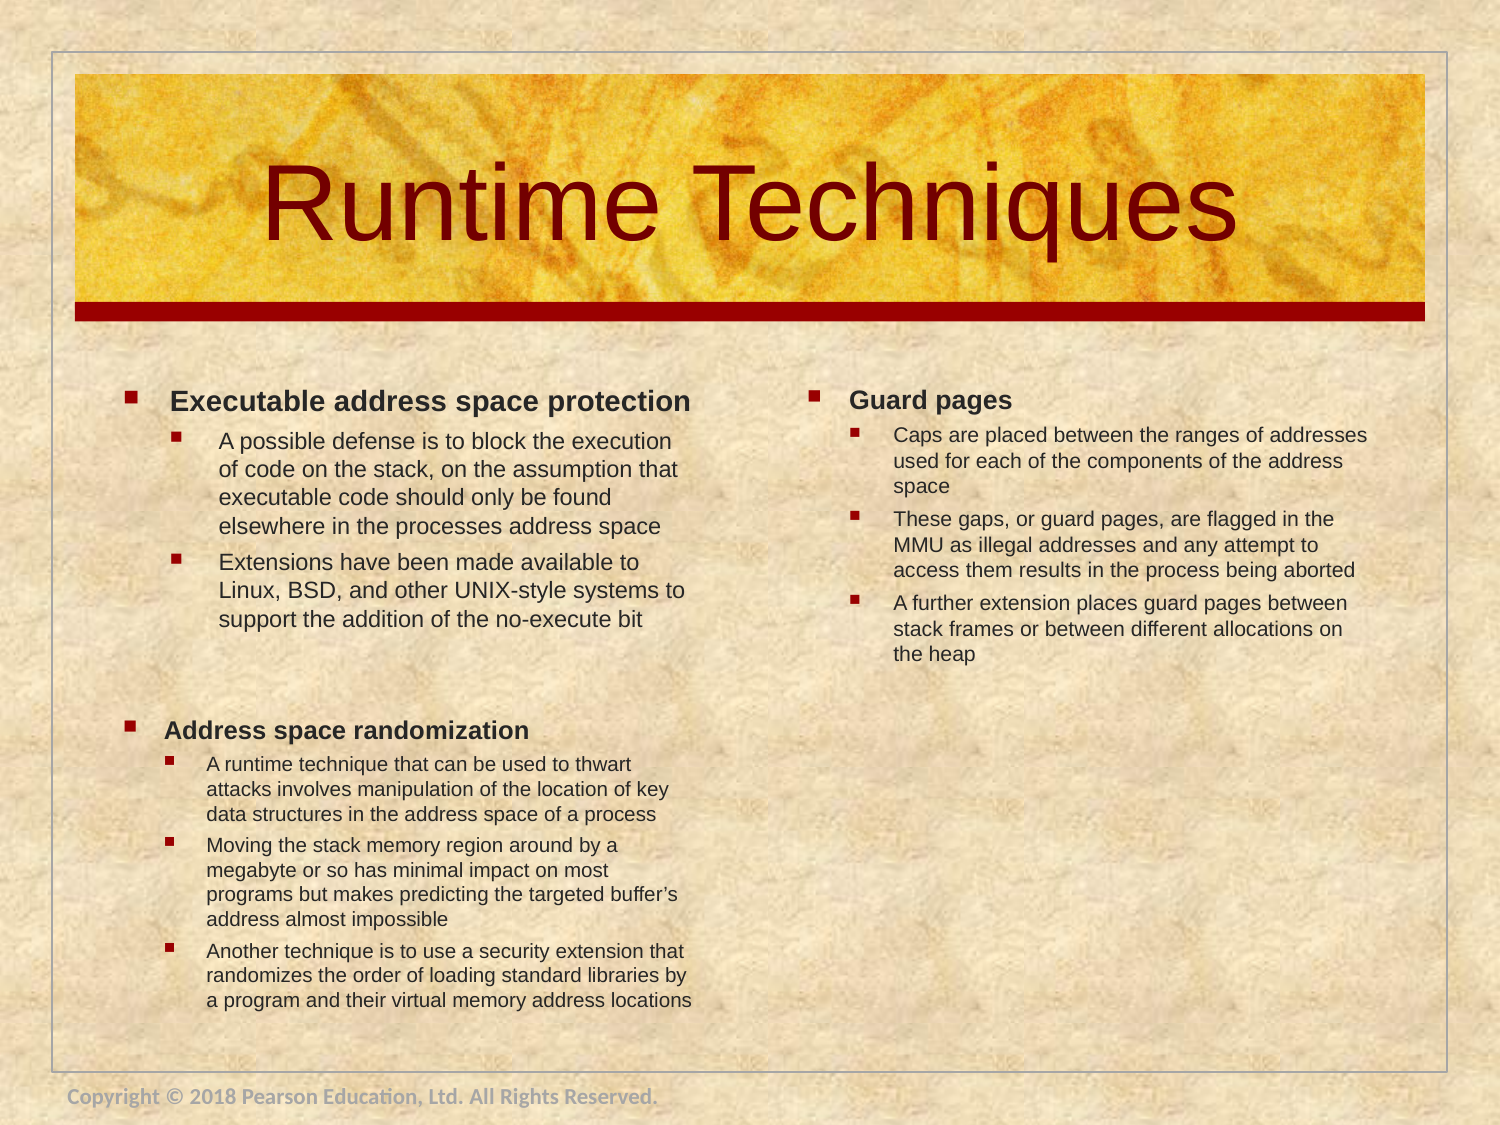

# Runtime Techniques
Executable address space protection
A possible defense is to block the execution of code on the stack, on the assumption that executable code should only be found elsewhere in the processes address space
Extensions have been made available to Linux, BSD, and other UNIX-style systems to support the addition of the no-execute bit
Guard pages
Caps are placed between the ranges of addresses used for each of the components of the address space
These gaps, or guard pages, are flagged in the MMU as illegal addresses and any attempt to access them results in the process being aborted
A further extension places guard pages between stack frames or between different allocations on the heap
Address space randomization
A runtime technique that can be used to thwart attacks involves manipulation of the location of key data structures in the address space of a process
Moving the stack memory region around by a megabyte or so has minimal impact on most programs but makes predicting the targeted buffer’s address almost impossible
Another technique is to use a security extension that randomizes the order of loading standard libraries by a program and their virtual memory address locations
Copyright © 2018 Pearson Education, Ltd. All Rights Reserved.